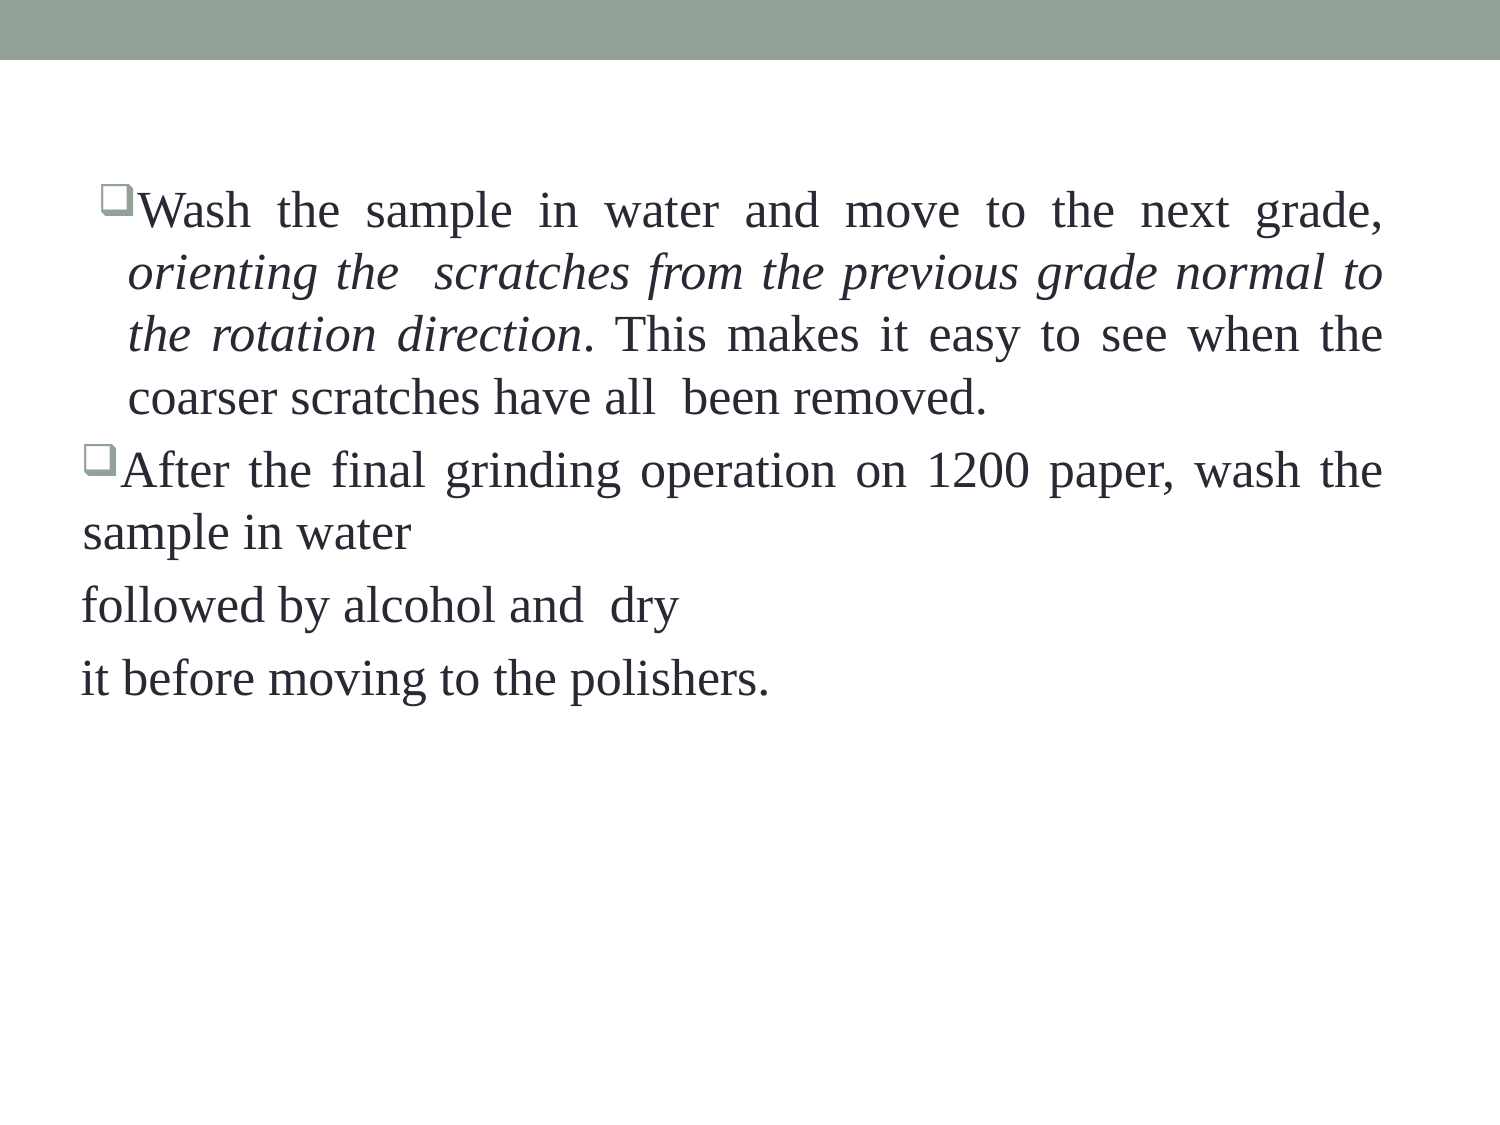

Wash the sample in water and move to the next grade, orienting the  scratches from the previous grade normal to the rotation direction. This makes it easy to see when the coarser scratches have all  been removed.
After the final grinding operation on 1200 paper, wash the sample in water
followed by alcohol and  dry
it before moving to the polishers.